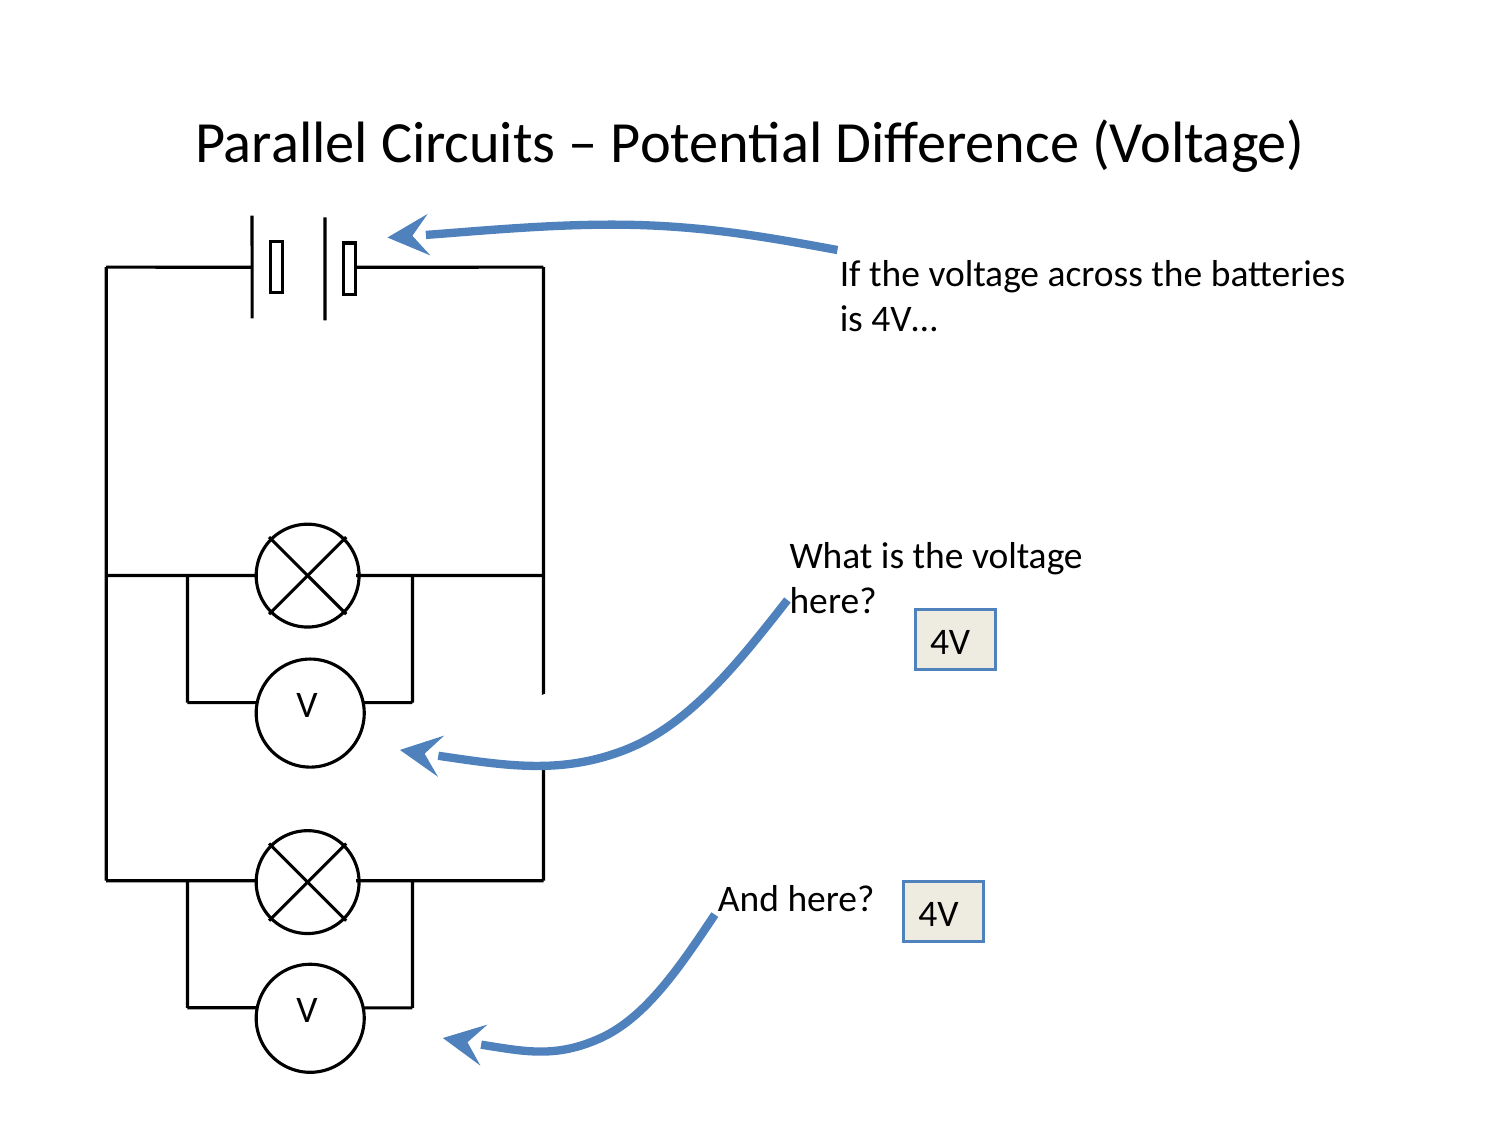

# Parallel Circuits – Potential Difference (Voltage)

If the voltage across the batteries is 4V…

What is the voltage here?

V

4V

And here?

V

4V